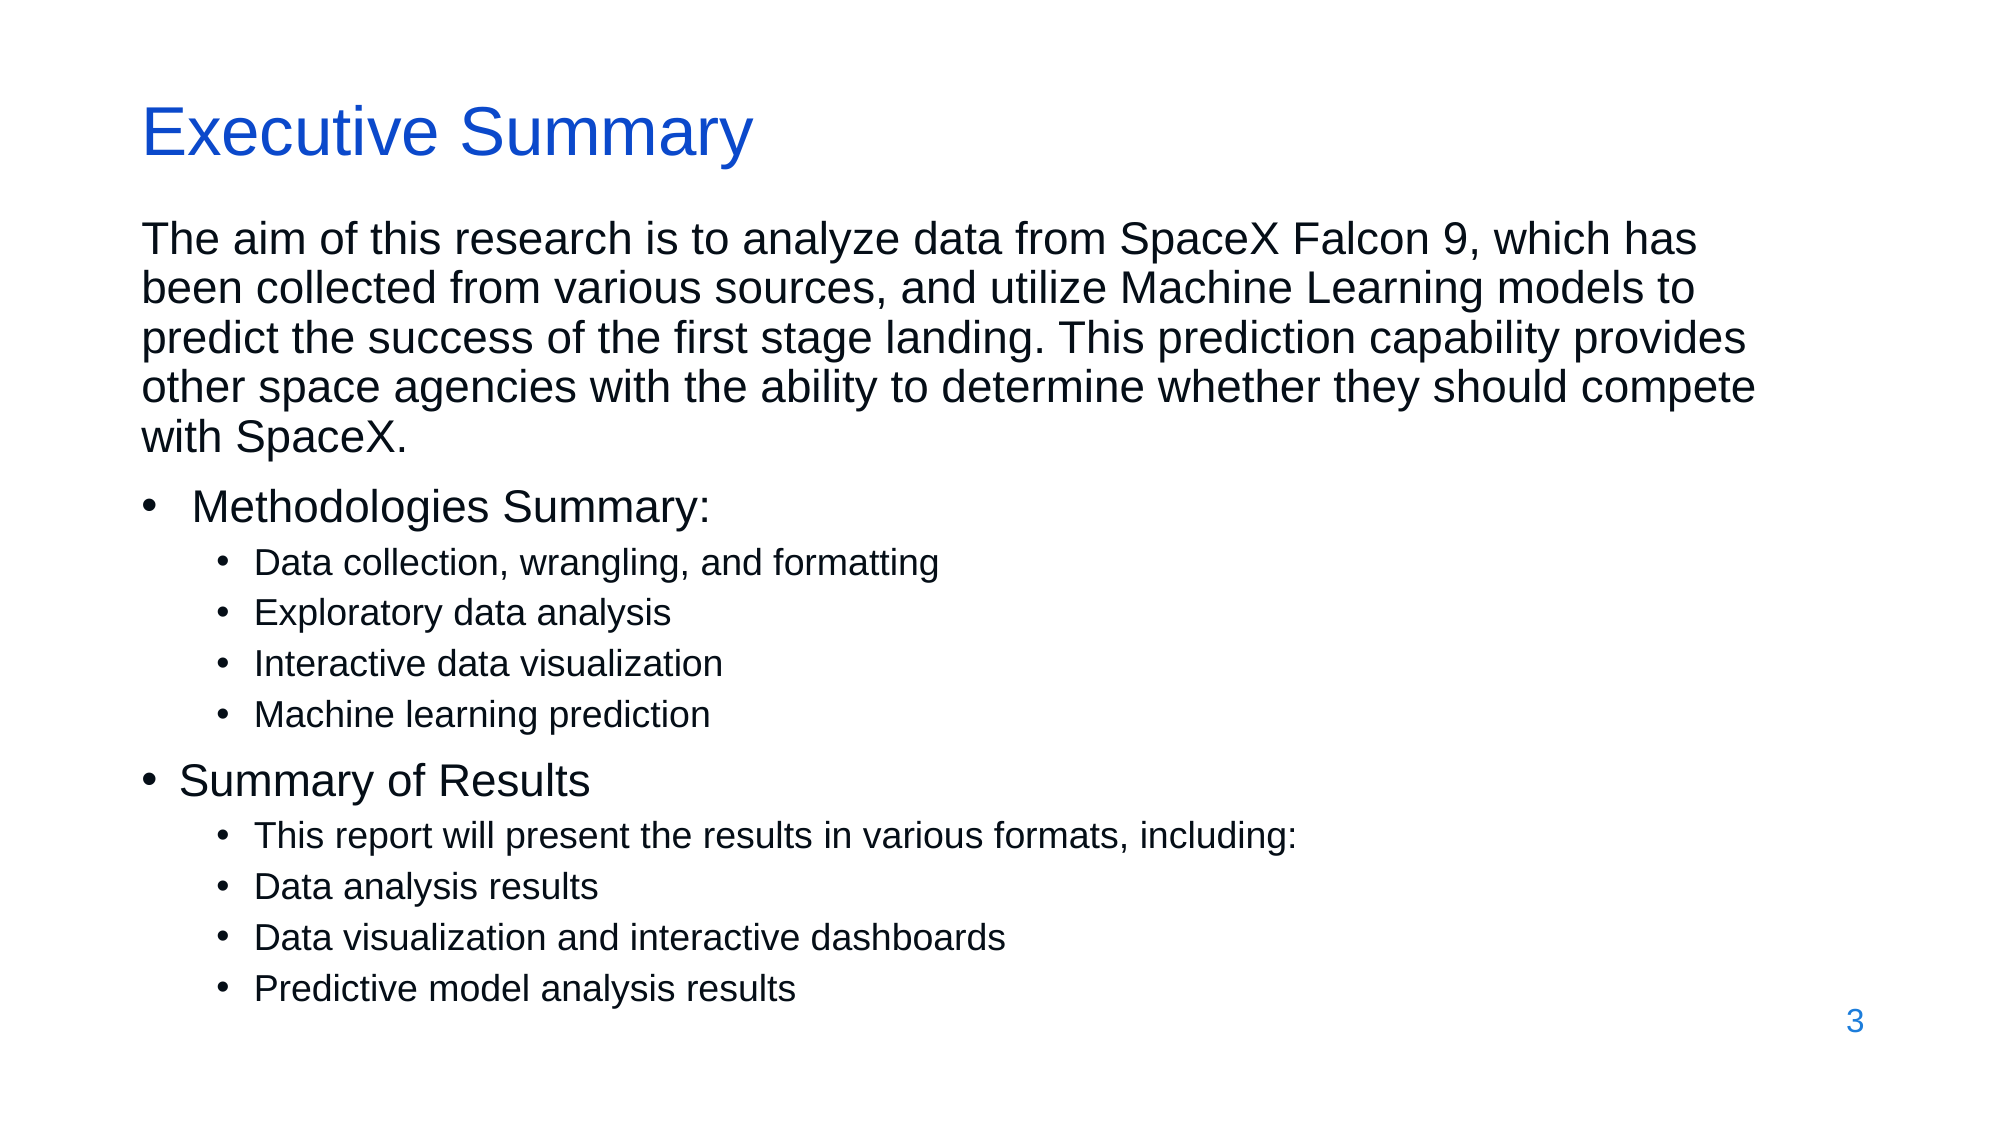

Executive Summary
The aim of this research is to analyze data from SpaceX Falcon 9, which has been collected from various sources, and utilize Machine Learning models to predict the success of the first stage landing. This prediction capability provides other space agencies with the ability to determine whether they should compete with SpaceX.
 Methodologies Summary:
Data collection, wrangling, and formatting
Exploratory data analysis
Interactive data visualization
Machine learning prediction
Summary of Results
This report will present the results in various formats, including:
Data analysis results
Data visualization and interactive dashboards
Predictive model analysis results
3